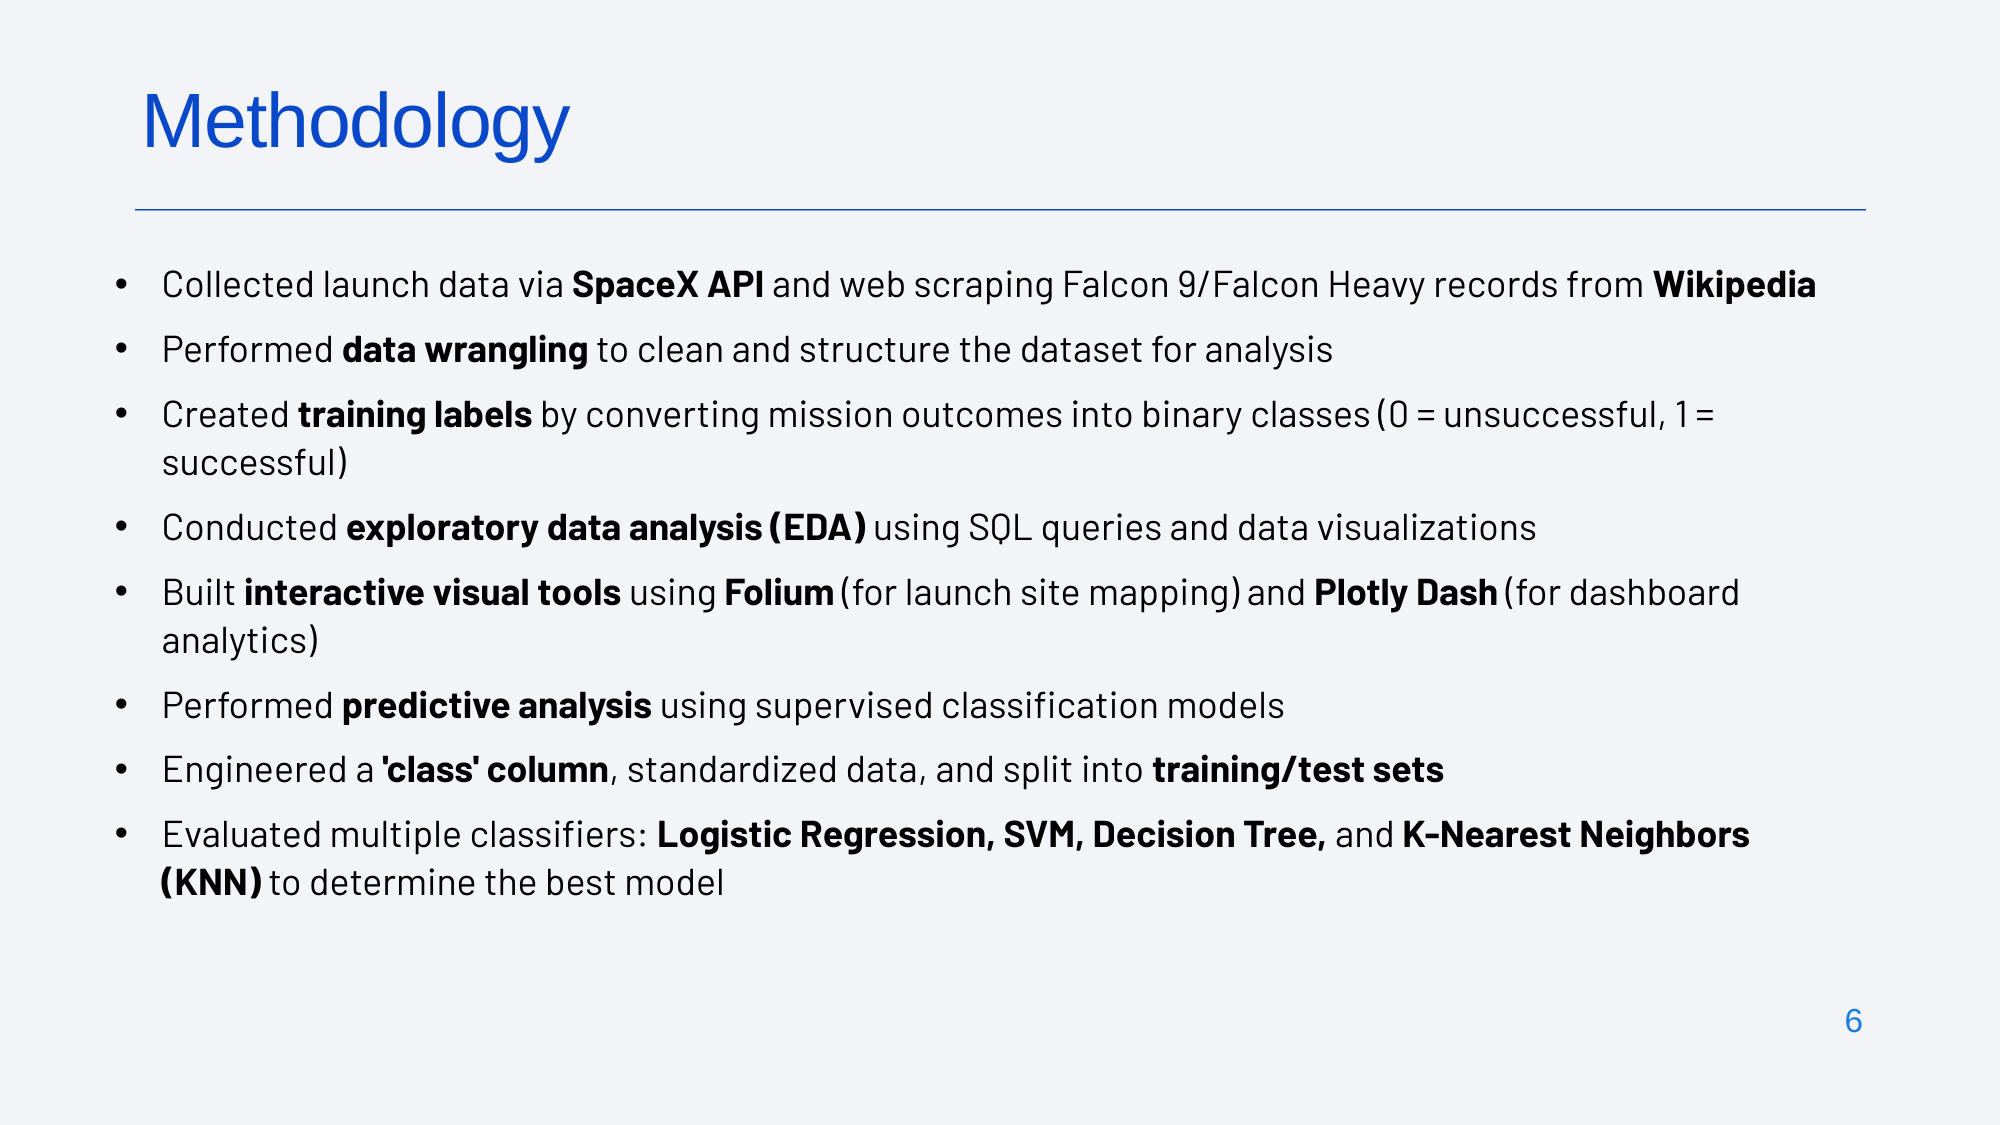

# Methodology
Collected launch data via SpaceX API and web scraping Falcon 9/Falcon Heavy records from Wikipedia
Performed data wrangling to clean and structure the dataset for analysis
Created training labels by converting mission outcomes into binary classes (0 = unsuccessful, 1 = successful)
Conducted exploratory data analysis (EDA) using SQL queries and data visualizations
Built interactive visual tools using Folium (for launch site mapping) and Plotly Dash (for dashboard analytics)
Performed predictive analysis using supervised classification models
Engineered a 'class' column, standardized data, and split into training/test sets
Evaluated multiple classifiers: Logistic Regression, SVM, Decision Tree, and K-Nearest Neighbors (KNN) to determine the best model
6